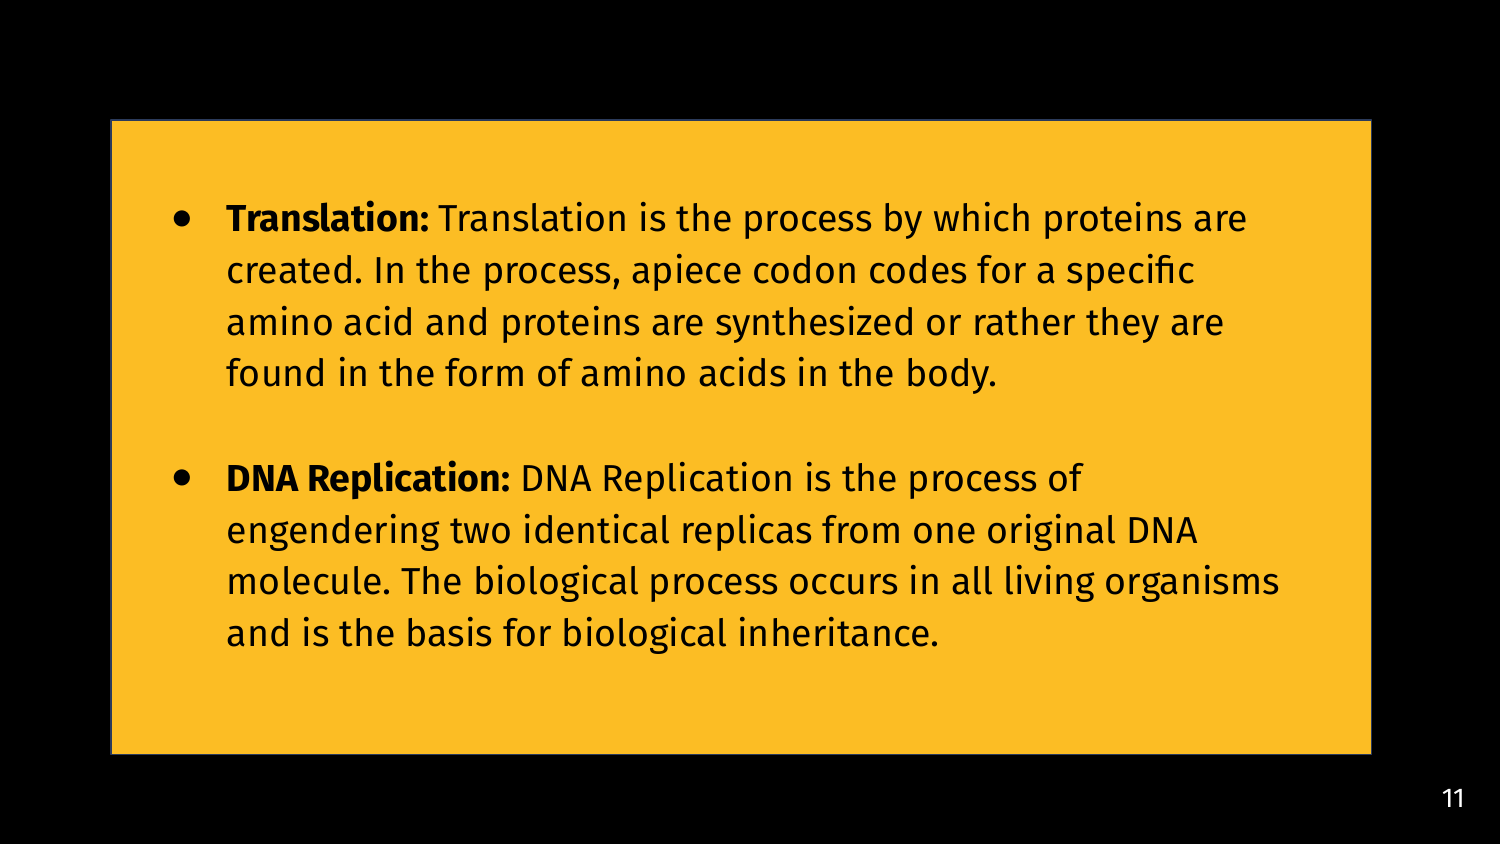

Translation: Translation is the process by which proteins are created. In the process, apiece codon codes for a specific amino acid and proteins are synthesized or rather they are found in the form of amino acids in the body.

DNA Replication: DNA Replication is the process of engendering two identical replicas from one original DNA molecule. The biological process occurs in all living organisms and is the basis for biological inheritance.
11